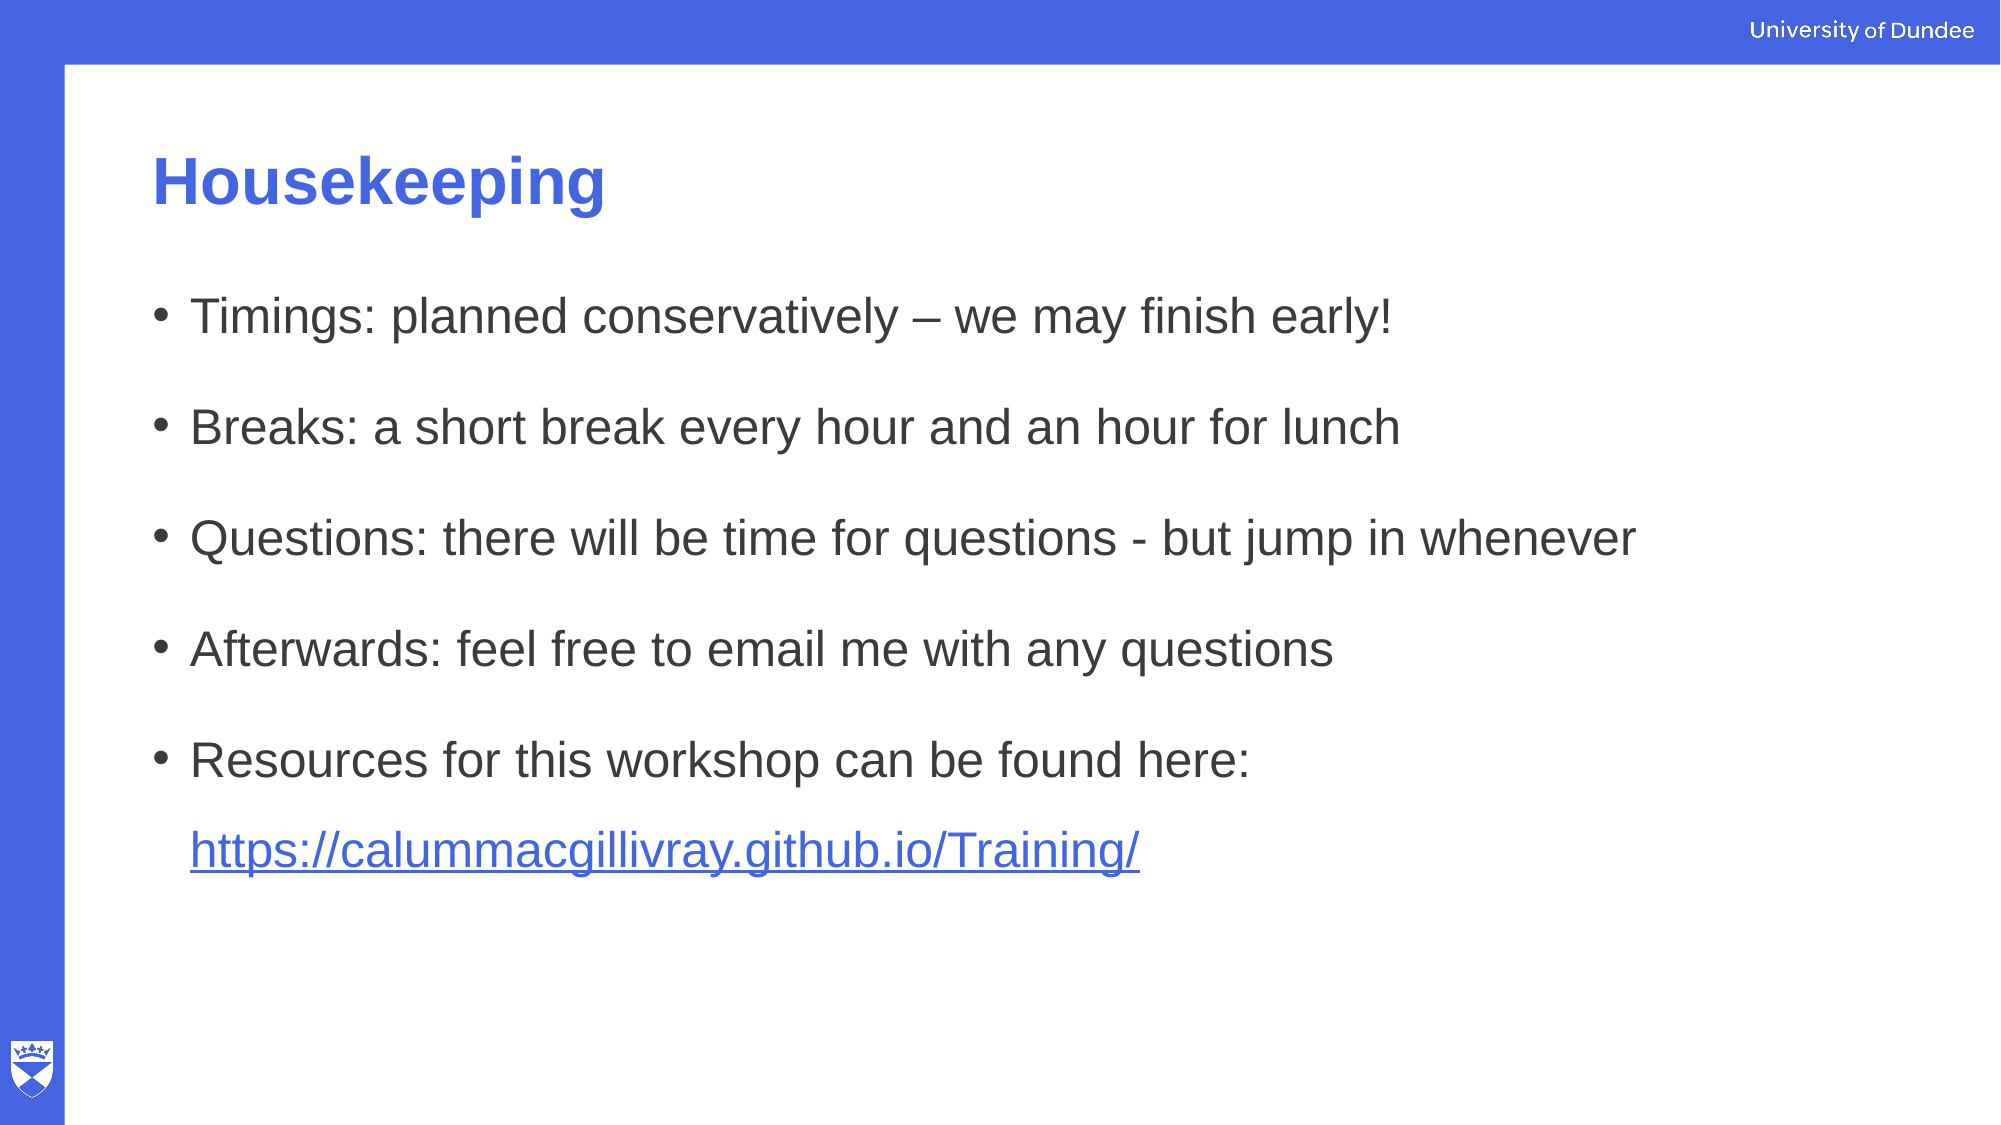

# Housekeeping
Timings: planned conservatively – we may finish early!
Breaks: a short break every hour and an hour for lunch
Questions: there will be time for questions - but jump in whenever
Afterwards: feel free to email me with any questions
Resources for this workshop can be found here: https://calummacgillivray.github.io/Training/